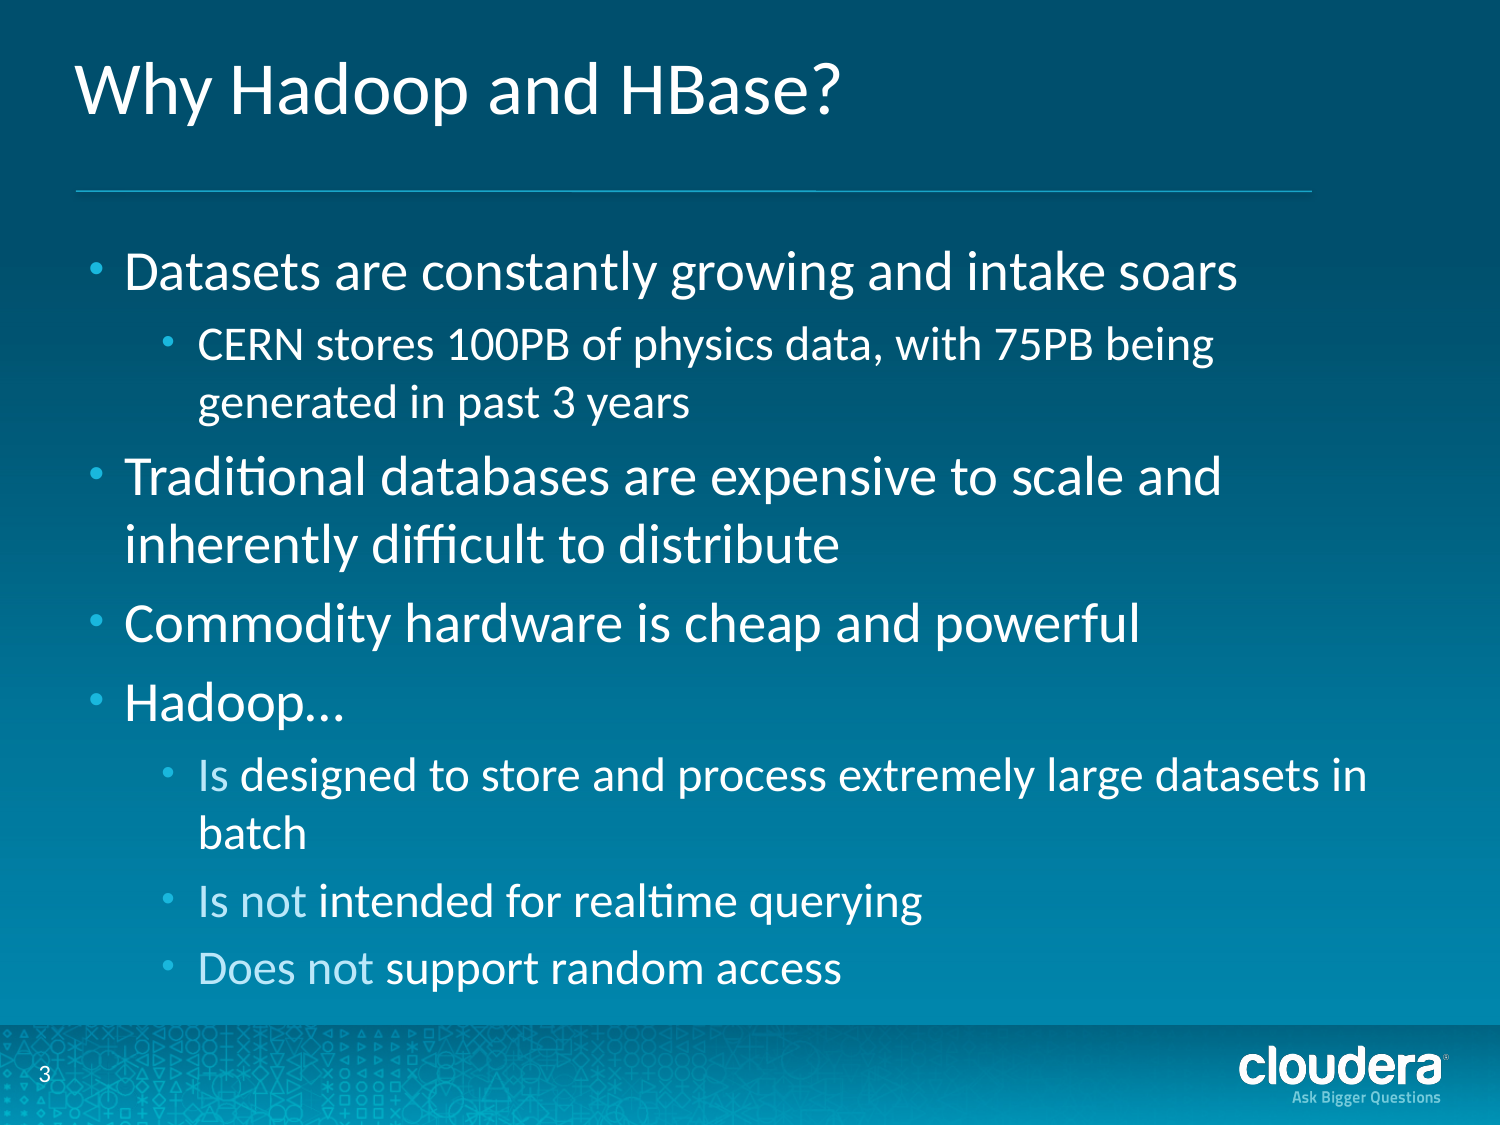

# Why Hadoop and HBase?
Datasets are constantly growing and intake soars
CERN stores 100PB of physics data, with 75PB being generated in past 3 years
Traditional databases are expensive to scale and inherently difficult to distribute
Commodity hardware is cheap and powerful
Hadoop…
Is designed to store and process extremely large datasets in batch
Is not intended for realtime querying
Does not support random access
3